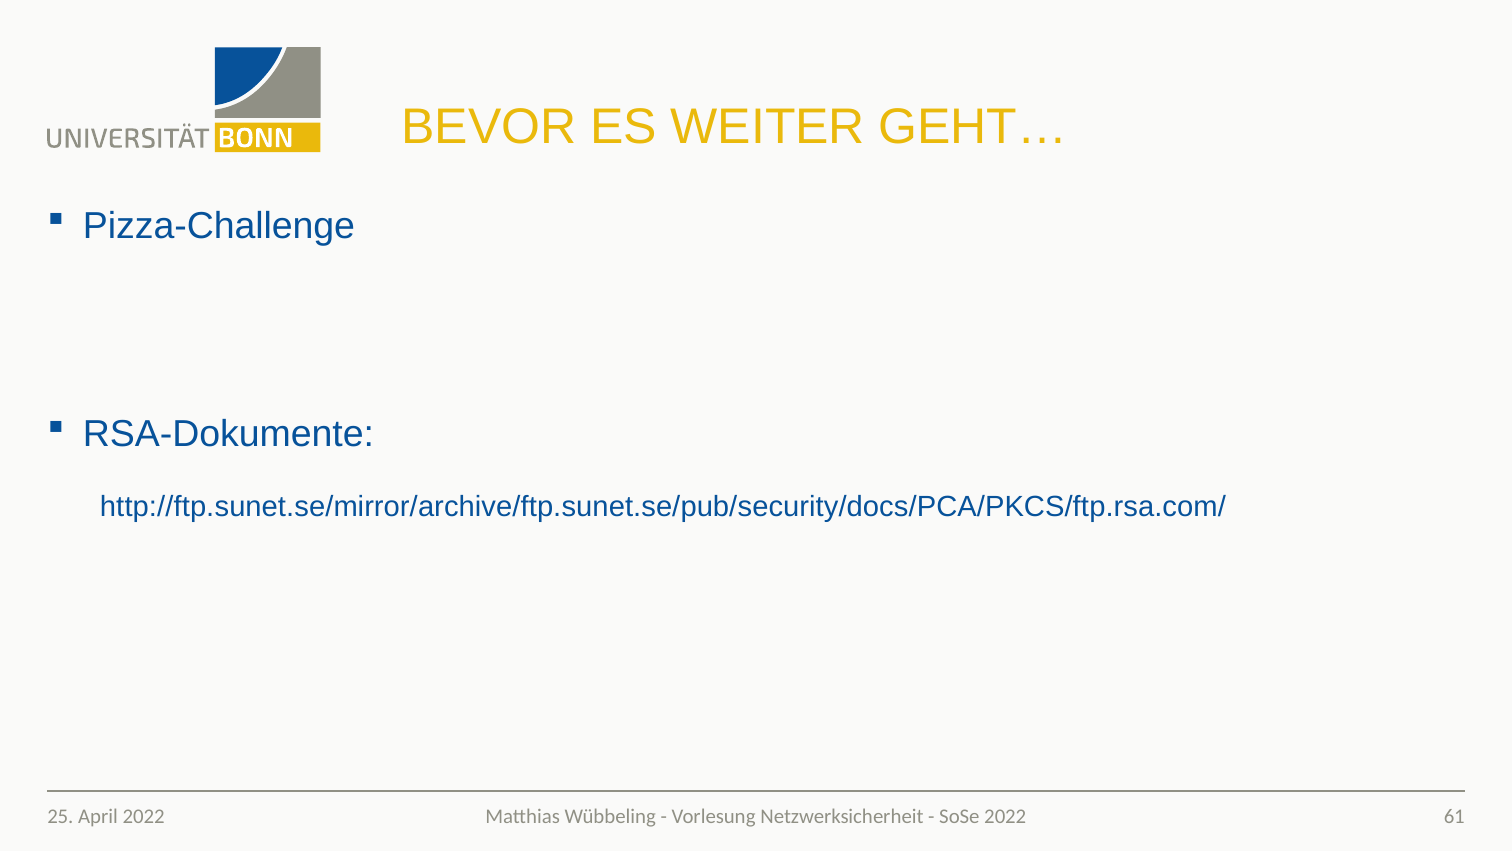

# Bevor es weiter geht…
Pizza-Challenge

RSA-Dokumente:
     http://ftp.sunet.se/mirror/archive/ftp.sunet.se/pub/security/docs/PCA/PKCS/ftp.rsa.com/
25. April 2022
61
Matthias Wübbeling - Vorlesung Netzwerksicherheit - SoSe 2022